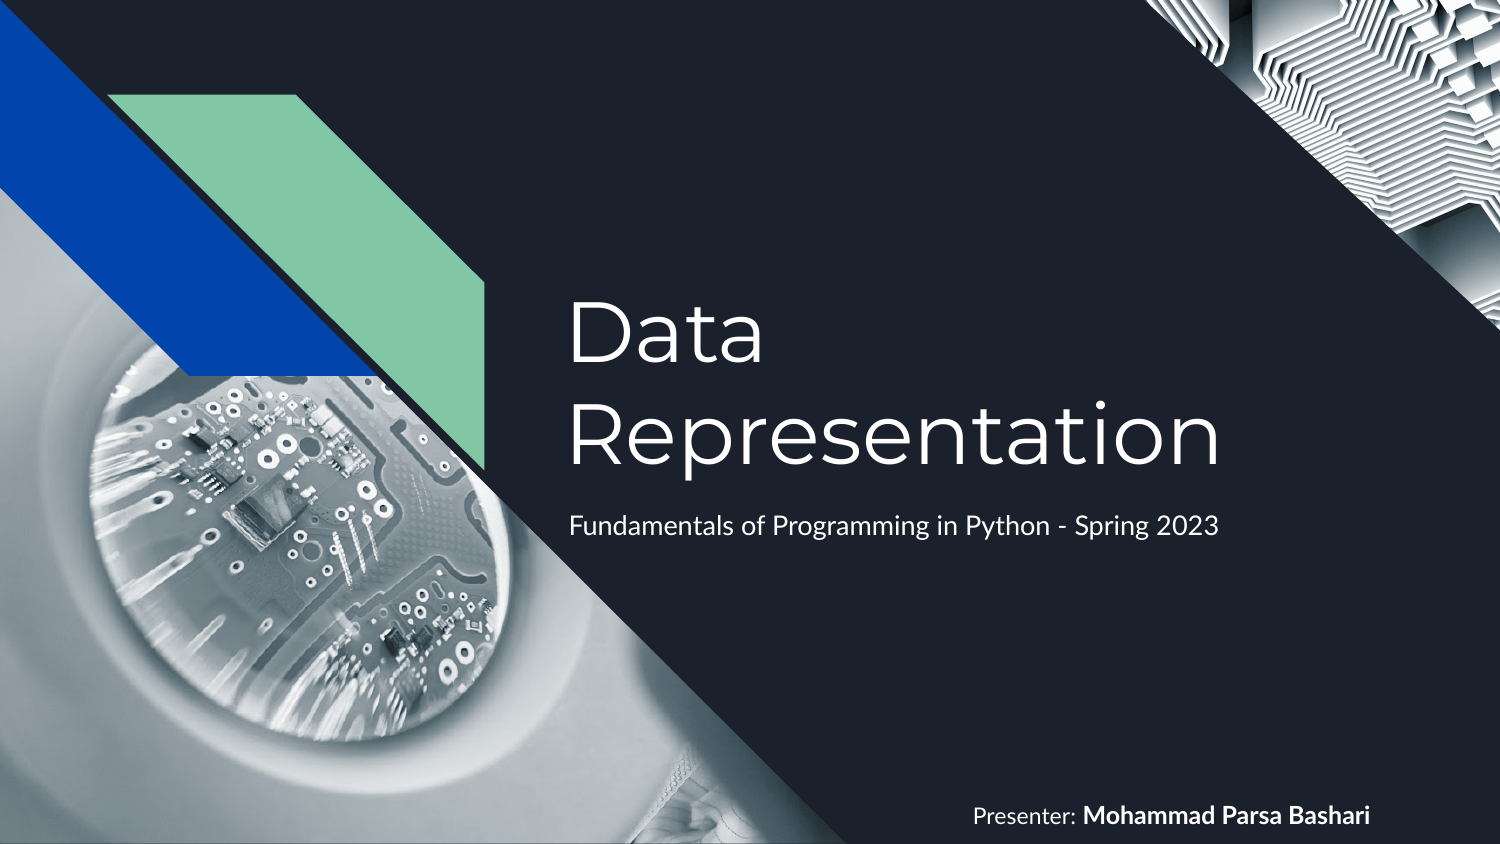

# Data Representation
Fundamentals of Programming in Python - Spring 2023
Presenter: Mohammad Parsa Bashari